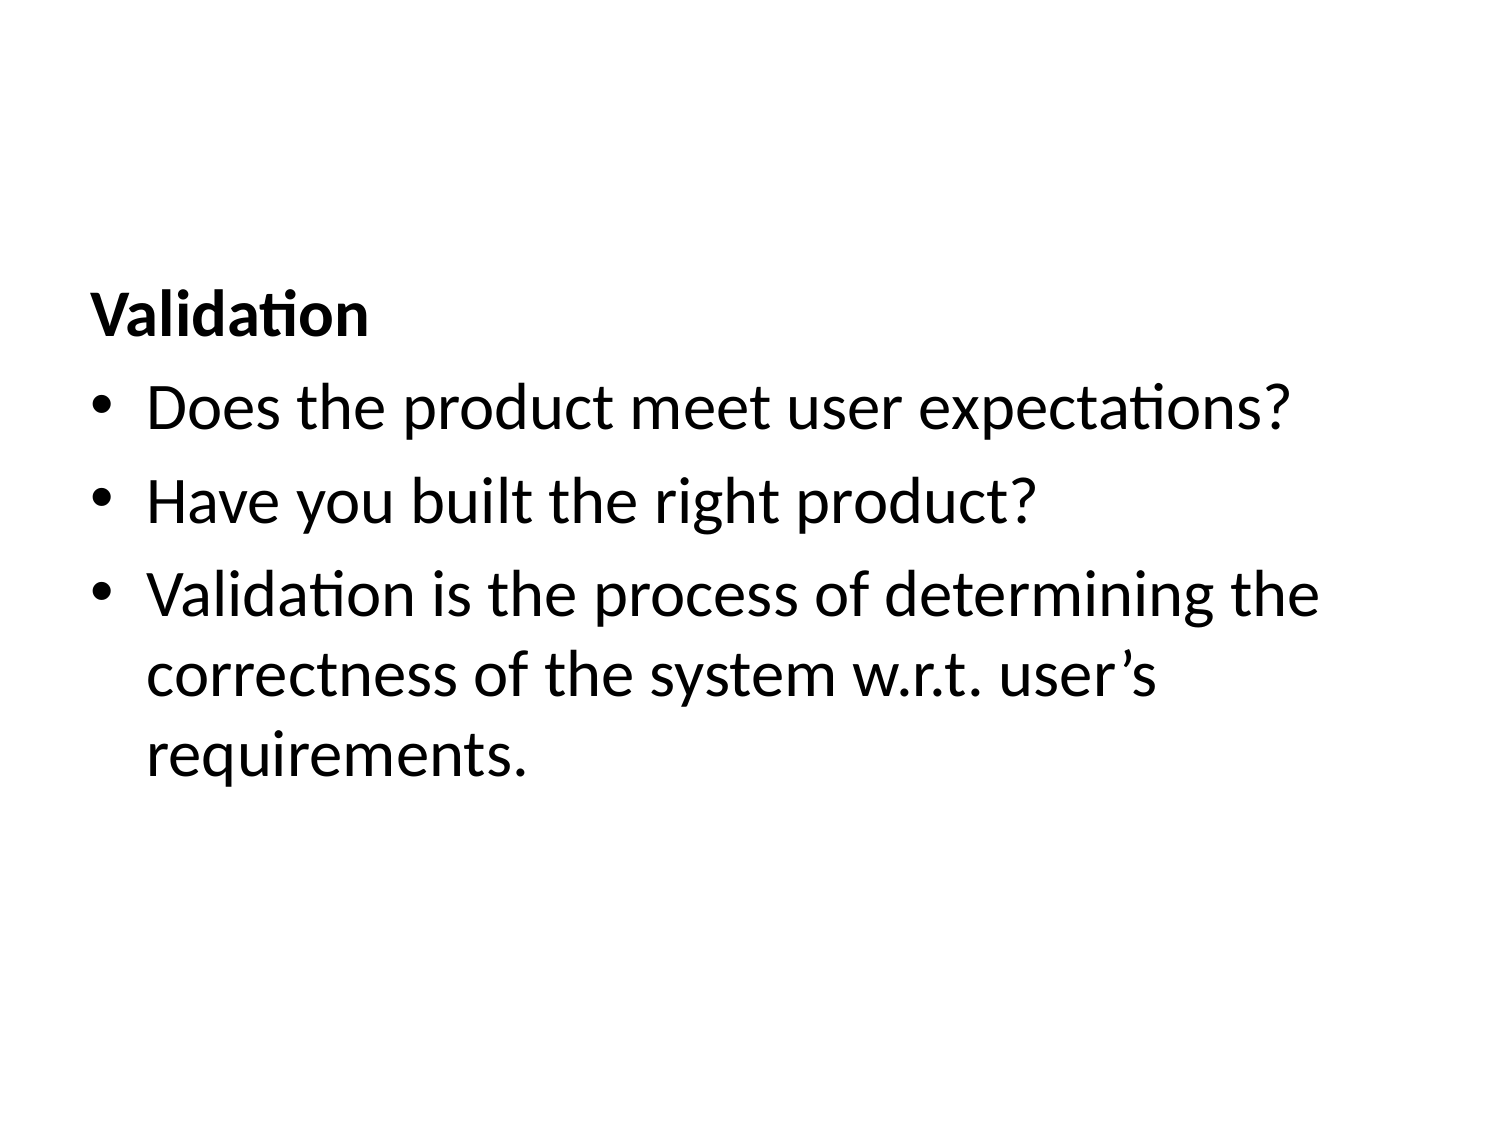

#
Validation
Does the product meet user expectations?
Have you built the right product?
Validation is the process of determining the correctness of the system w.r.t. user’s requirements.